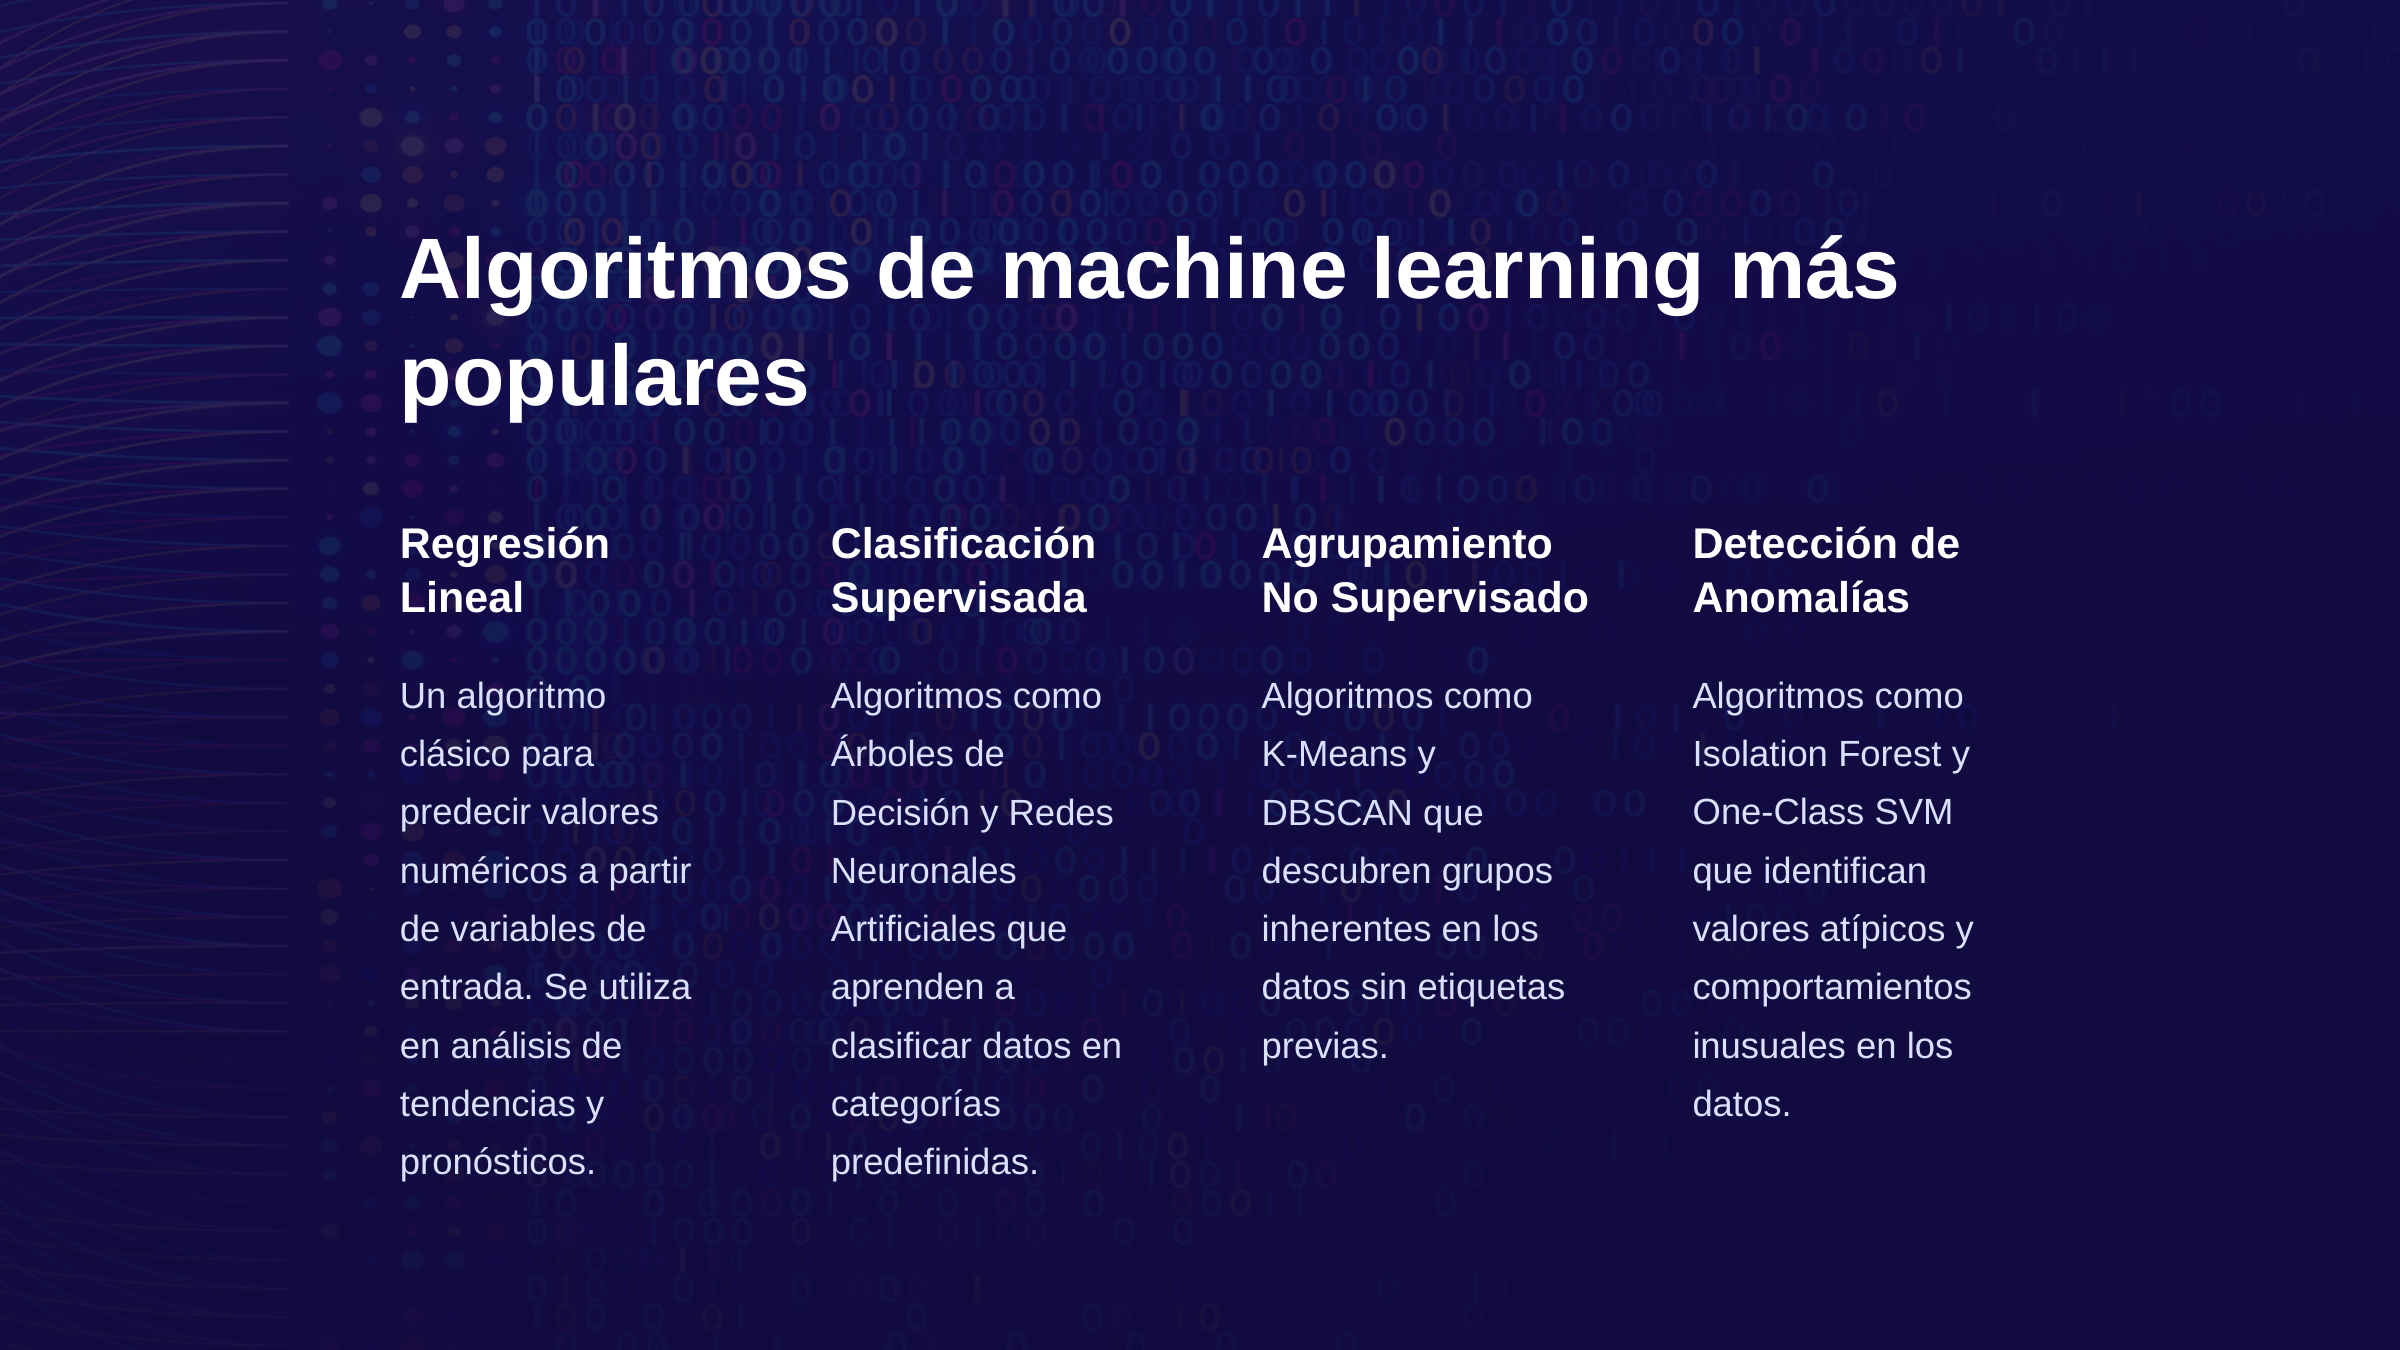

Algoritmos de machine learning más populares
Regresión Lineal
Clasificación Supervisada
Agrupamiento No Supervisado
Detección de Anomalías
Un algoritmo clásico para predecir valores numéricos a partir de variables de entrada. Se utiliza en análisis de tendencias y pronósticos.
Algoritmos como Árboles de Decisión y Redes Neuronales Artificiales que aprenden a clasificar datos en categorías predefinidas.
Algoritmos como K-Means y DBSCAN que descubren grupos inherentes en los datos sin etiquetas previas.
Algoritmos como Isolation Forest y One-Class SVM que identifican valores atípicos y comportamientos inusuales en los datos.